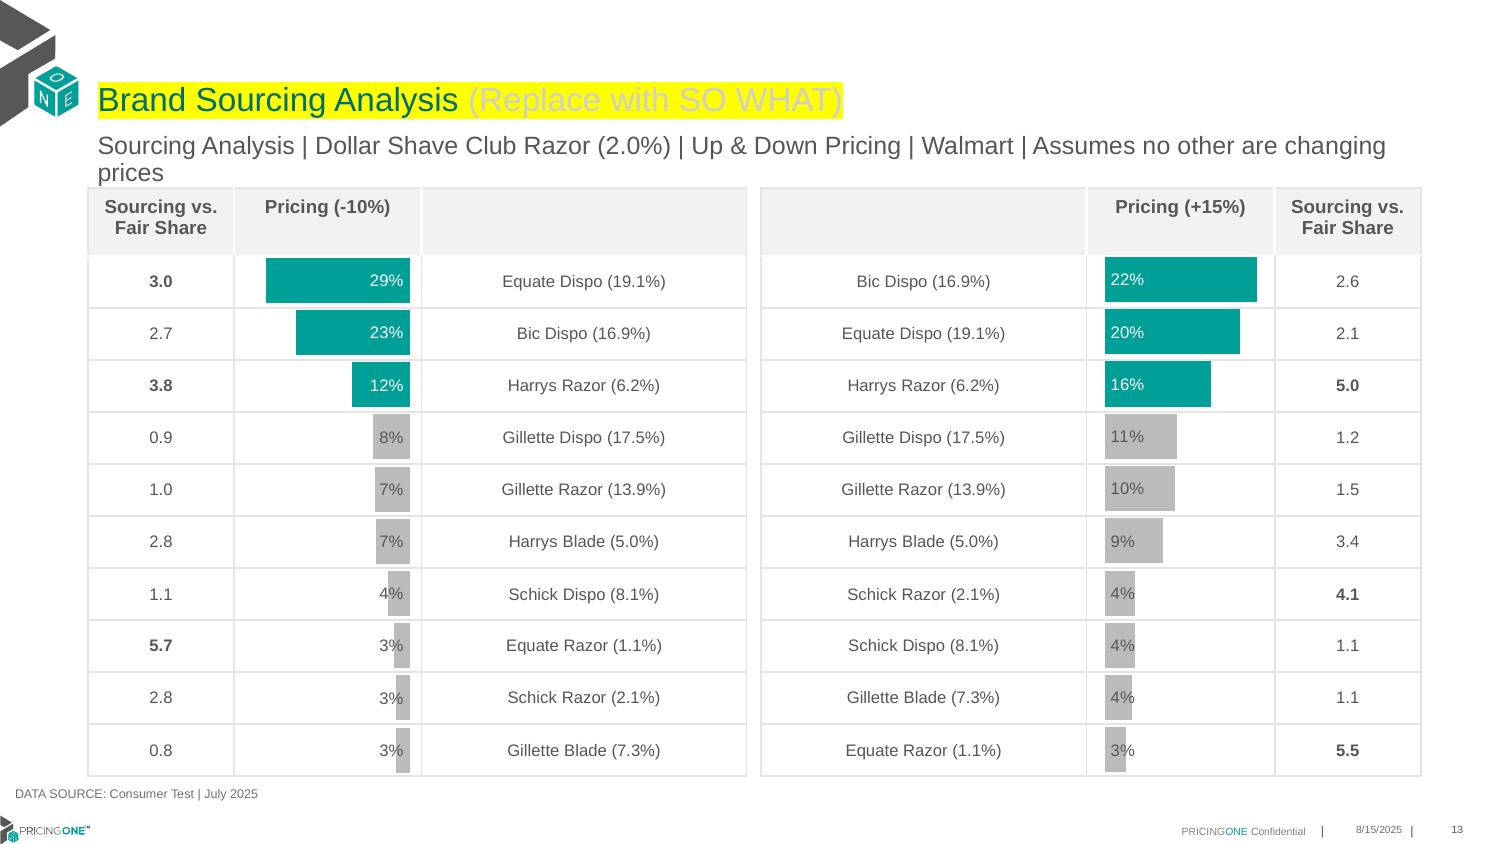

# Brand Sourcing Analysis (Replace with SO WHAT)
Sourcing Analysis | Dollar Shave Club Razor (2.0%) | Up & Down Pricing | Walmart | Assumes no other are changing prices
| Sourcing vs. Fair Share | Pricing (-10%) |  |
| --- | --- | --- |
| 3.0 |  | Equate Dispo (19.1%) |
| 2.7 |  | Bic Dispo (16.9%) |
| 3.8 |  | Harrys Razor (6.2%) |
| 0.9 |  | Gillette Dispo (17.5%) |
| 1.0 |  | Gillette Razor (13.9%) |
| 2.8 |  | Harrys Blade (5.0%) |
| 1.1 |  | Schick Dispo (8.1%) |
| 5.7 |  | Equate Razor (1.1%) |
| 2.8 |  | Schick Razor (2.1%) |
| 0.8 |  | Gillette Blade (7.3%) |
|  | Pricing (+15%) | Sourcing vs. Fair Share |
| --- | --- | --- |
| Bic Dispo (16.9%) |  | 2.6 |
| Equate Dispo (19.1%) |  | 2.1 |
| Harrys Razor (6.2%) |  | 5.0 |
| Gillette Dispo (17.5%) |  | 1.2 |
| Gillette Razor (13.9%) |  | 1.5 |
| Harrys Blade (5.0%) |  | 3.4 |
| Schick Razor (2.1%) |  | 4.1 |
| Schick Dispo (8.1%) |  | 1.1 |
| Gillette Blade (7.3%) |  | 1.1 |
| Equate Razor (1.1%) |  | 5.5 |

### Chart

| Category | Dollar Shave Club Razor (2.0%) |
|---|---|
| Bic Dispo (16.9%) | 0.22371109115257393 |
| Equate Dispo (19.1%) | 0.1989296090227841 |
| Harrys Razor (6.2%) | 0.1558348951033619 |
| Gillette Dispo (17.5%) | 0.10580331557528999 |
| Gillette Razor (13.9%) | 0.10372310143406699 |
| Harrys Blade (5.0%) | 0.08512689425573976 |
| Schick Razor (2.1%) | 0.04427998488721922 |
| Schick Dispo (8.1%) | 0.044121365667203136 |
| Gillette Blade (7.3%) | 0.04057085532453141 |
| Equate Razor (1.1%) | 0.031646219989282354 |

### Chart

| Category | Dollar Shave Club Razor (2.0%) |
|---|---|
| Equate Dispo (19.1%) | 0.29320366944723786 |
| Bic Dispo (16.9%) | 0.23244675100722922 |
| Harrys Razor (6.2%) | 0.11940172951628468 |
| Gillette Dispo (17.5%) | 0.07576391231571299 |
| Gillette Razor (13.9%) | 0.07099368854831466 |
| Harrys Blade (5.0%) | 0.07016570937570323 |
| Schick Dispo (8.1%) | 0.044367316995666053 |
| Equate Razor (1.1%) | 0.033342454256228844 |
| Schick Razor (2.1%) | 0.029729372318452213 |
| Gillette Blade (7.3%) | 0.028025869112876575 |
DATA SOURCE: Consumer Test | July 2025

8/15/2025
13